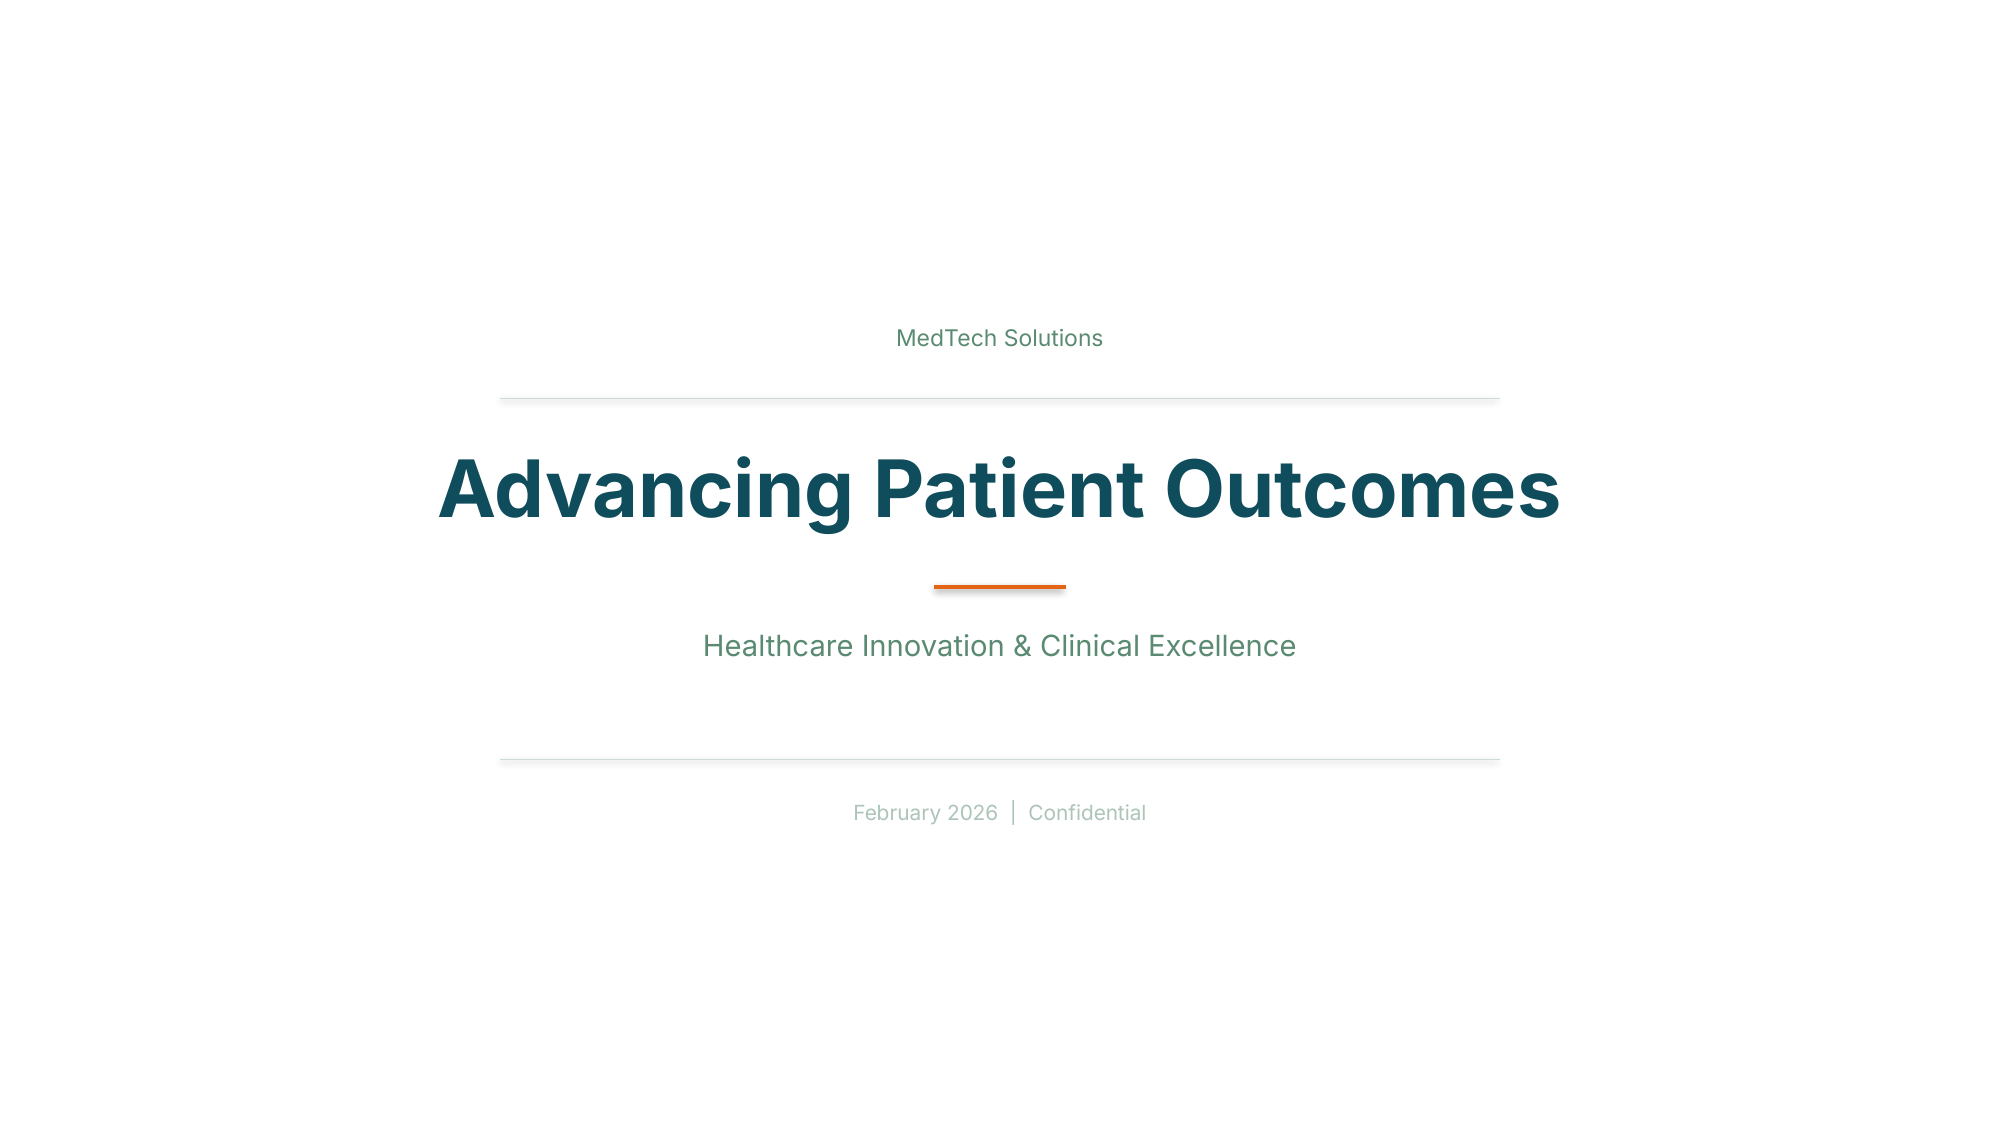

MedTech Solutions
Advancing Patient Outcomes
Healthcare Innovation & Clinical Excellence
February 2026  |  Confidential